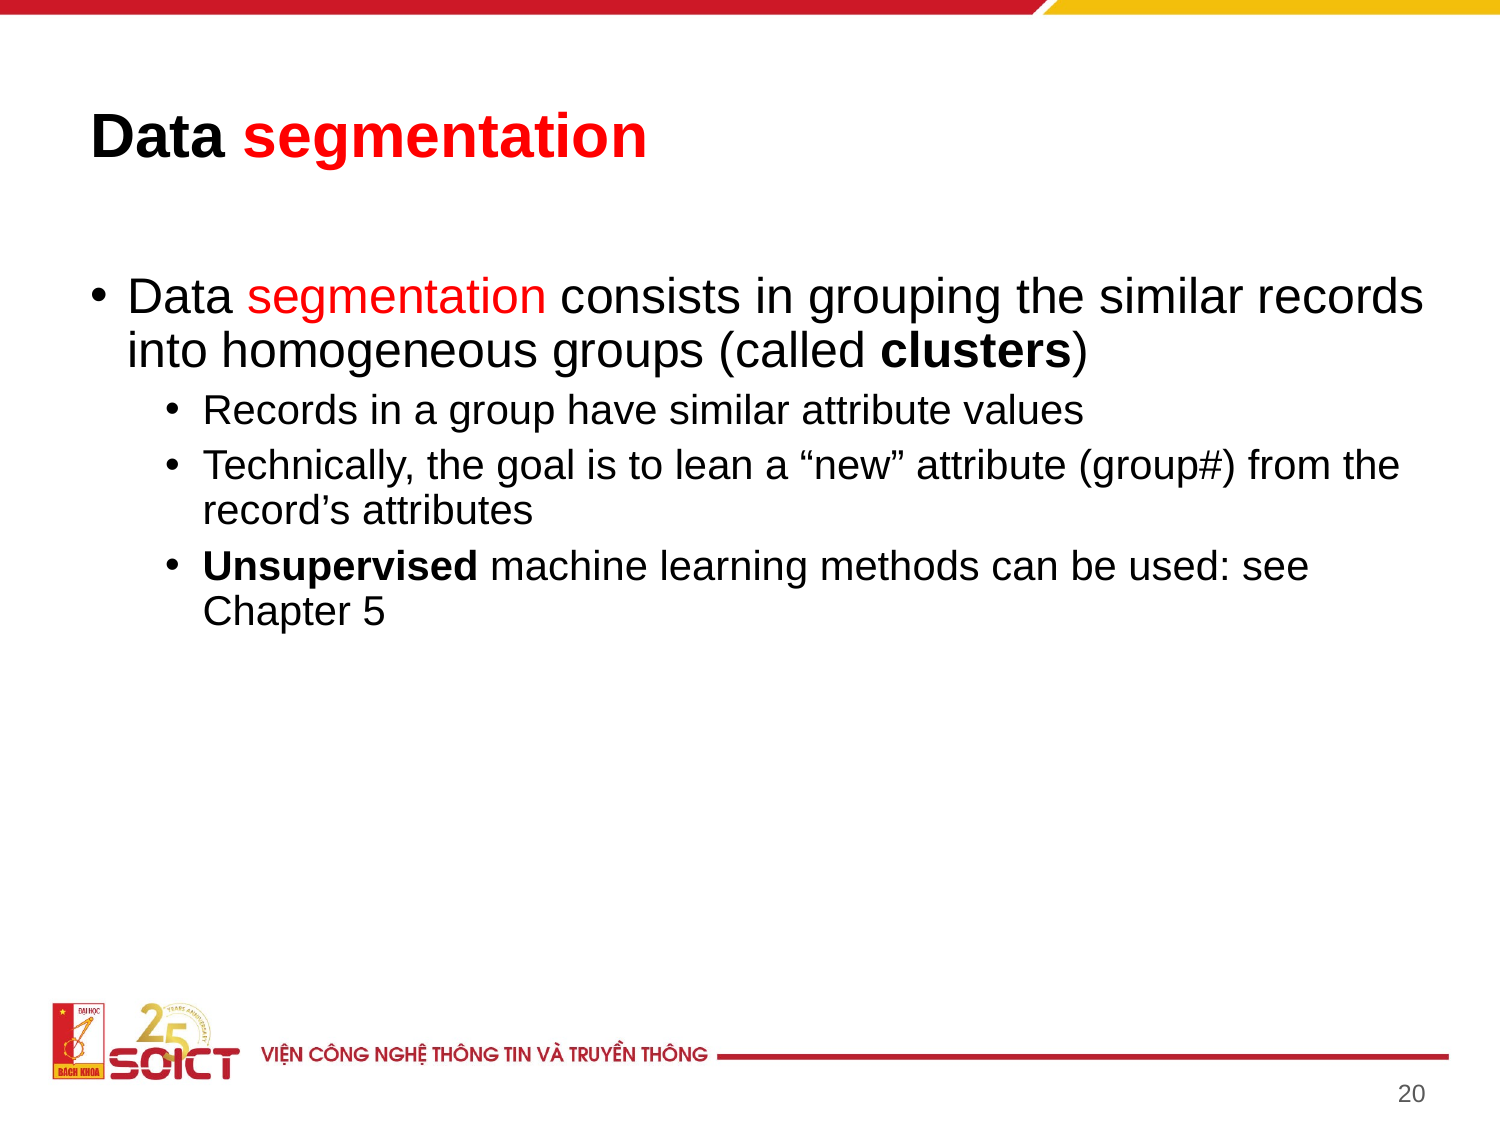

# Data segmentation
Data segmentation consists in grouping the similar records into homogeneous groups (called clusters)
Records in a group have similar attribute values
Technically, the goal is to lean a “new” attribute (group#) from the record’s attributes
Unsupervised machine learning methods can be used: see Chapter 5
20